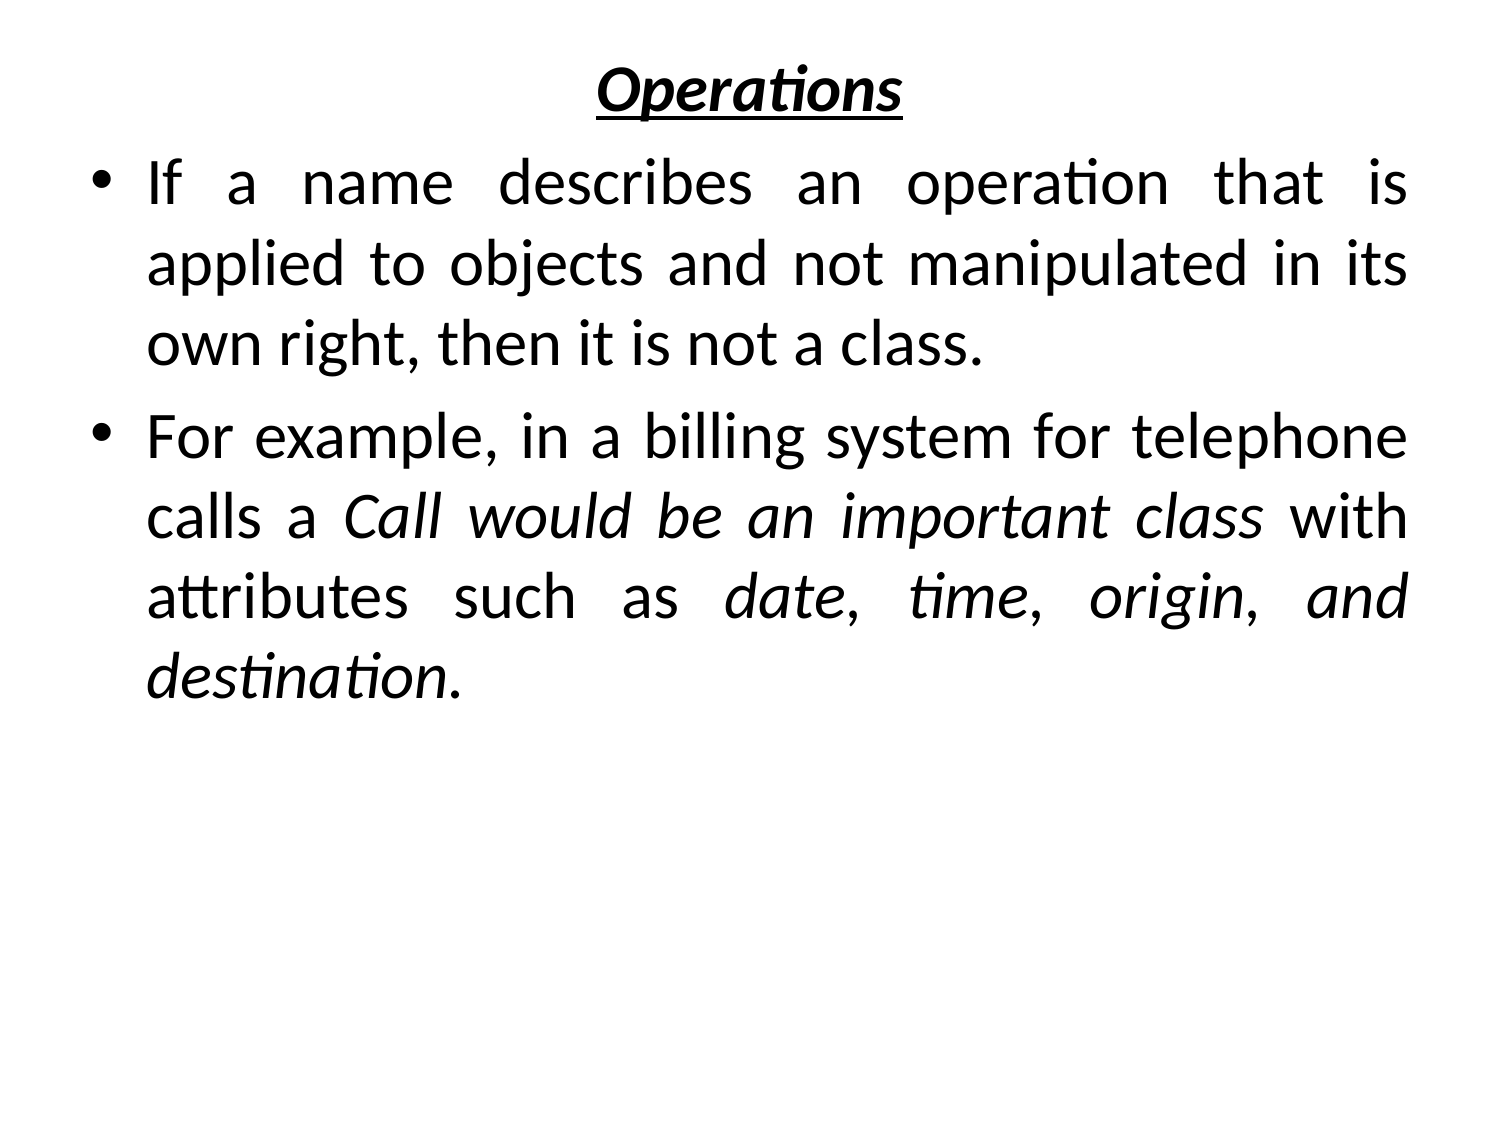

Operations
If a name describes an operation that is applied to objects and not manipulated in its own right, then it is not a class.
For example, in a billing system for telephone calls a Call would be an important class with attributes such as date, time, origin, and destination.